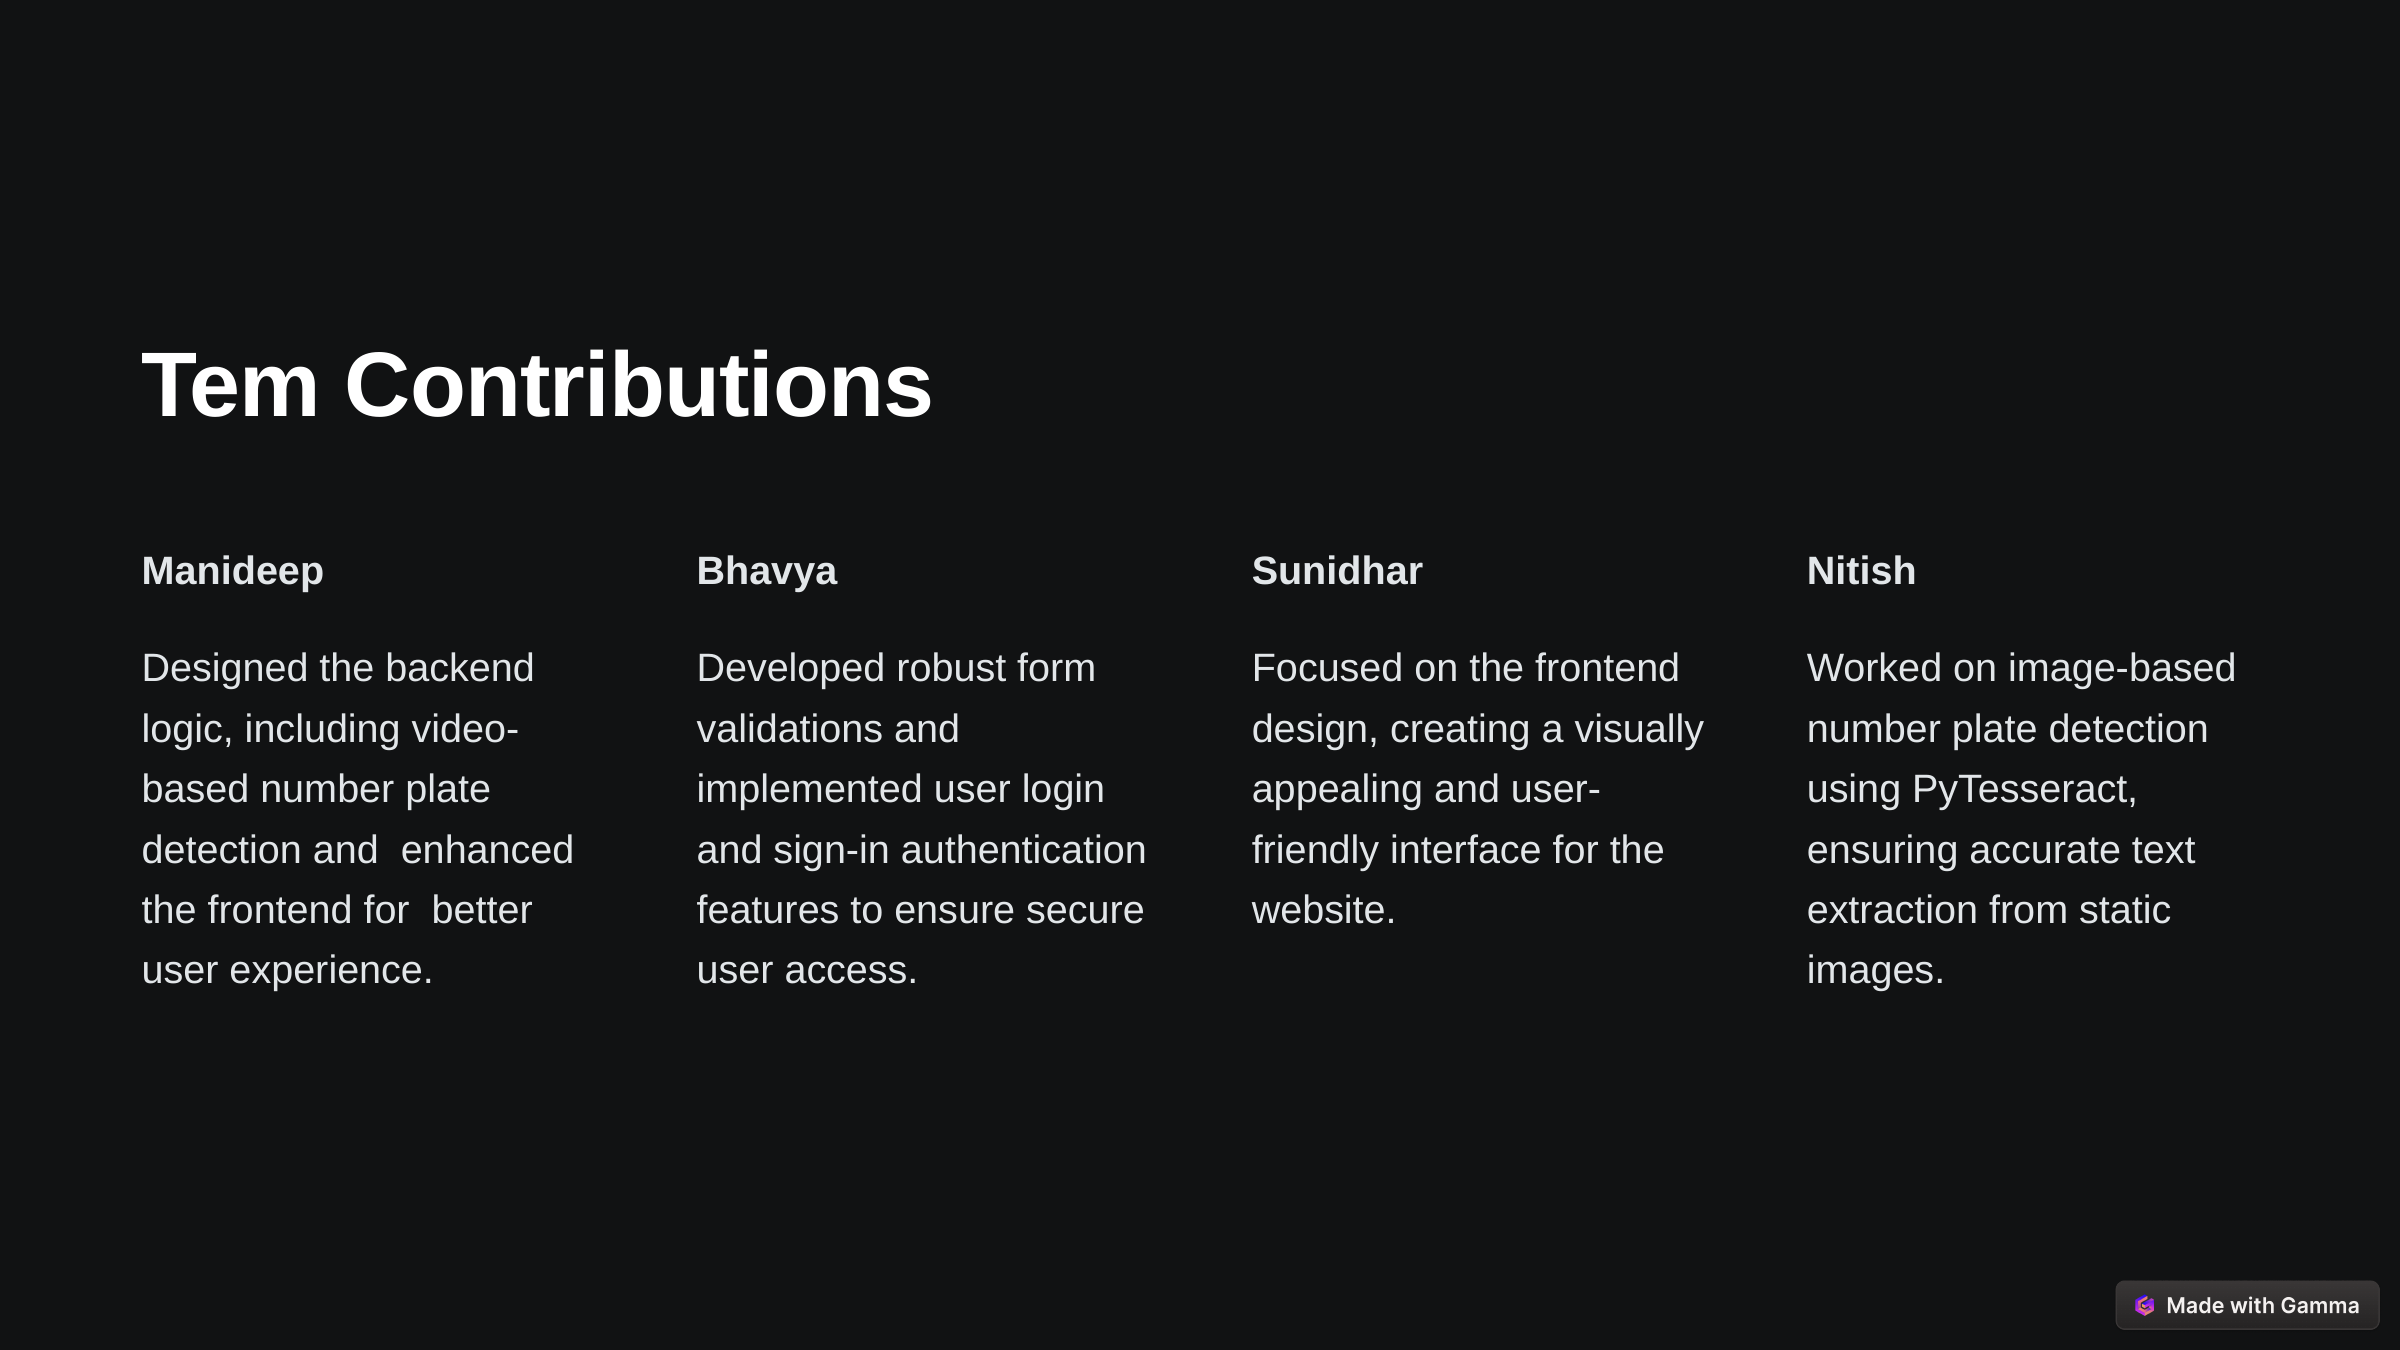

Tem Contributions
Manideep
Bhavya
Sunidhar
Nitish
Designed the backend logic, including video-based number plate detection and  enhanced the frontend for  better user experience.
Developed robust form validations and implemented user login and sign-in authentication features to ensure secure user access.
Focused on the frontend design, creating a visually appealing and user-friendly interface for the website.
Worked on image-based number plate detection using PyTesseract, ensuring accurate text extraction from static images.